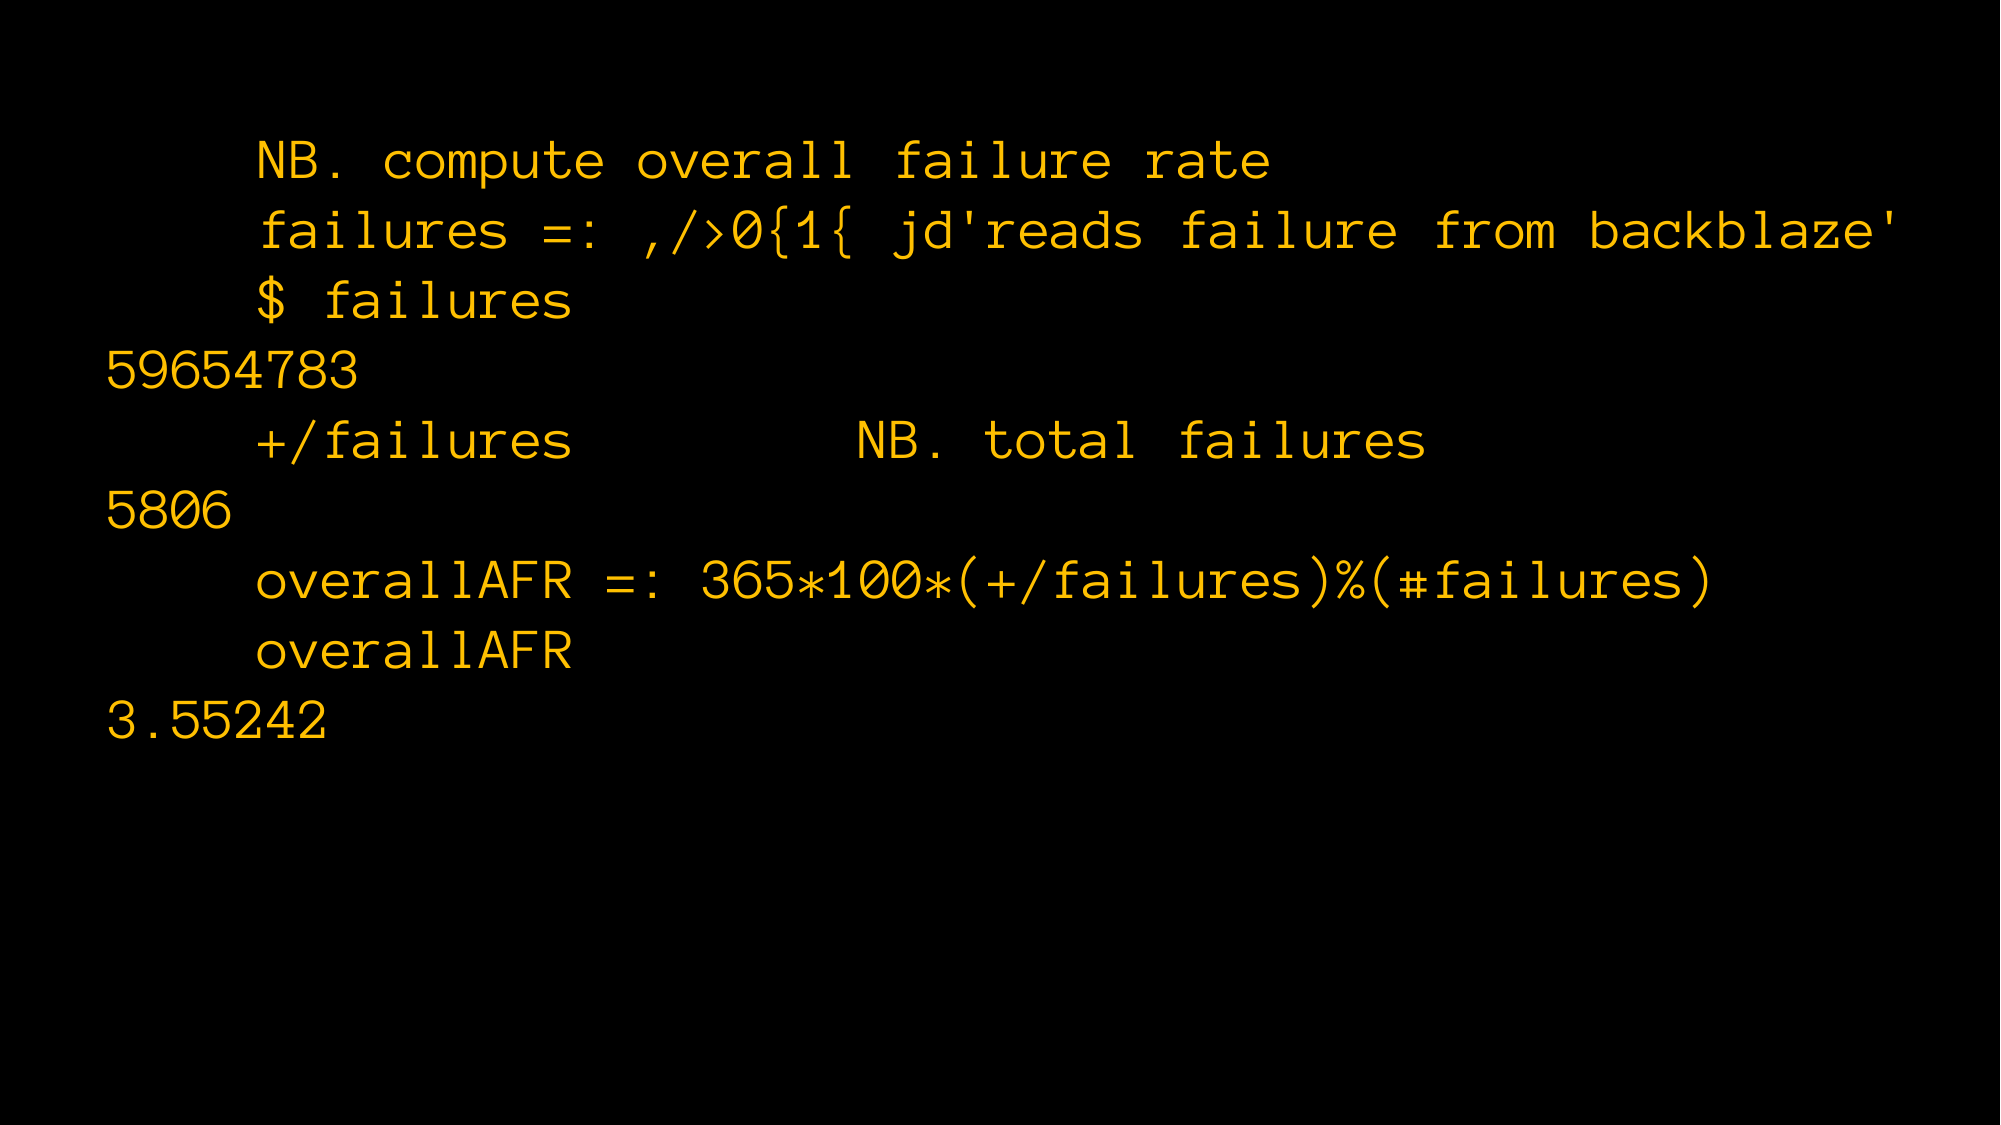

NB. compute overall failure rate
	failures =: ,/>0{1{ jd'reads failure from backblaze'
	$ failures
59654783
	+/failures		NB. total failures
5806
	overallAFR =: 365*100*(+/failures)%(#failures)
	overallAFR
3.55242